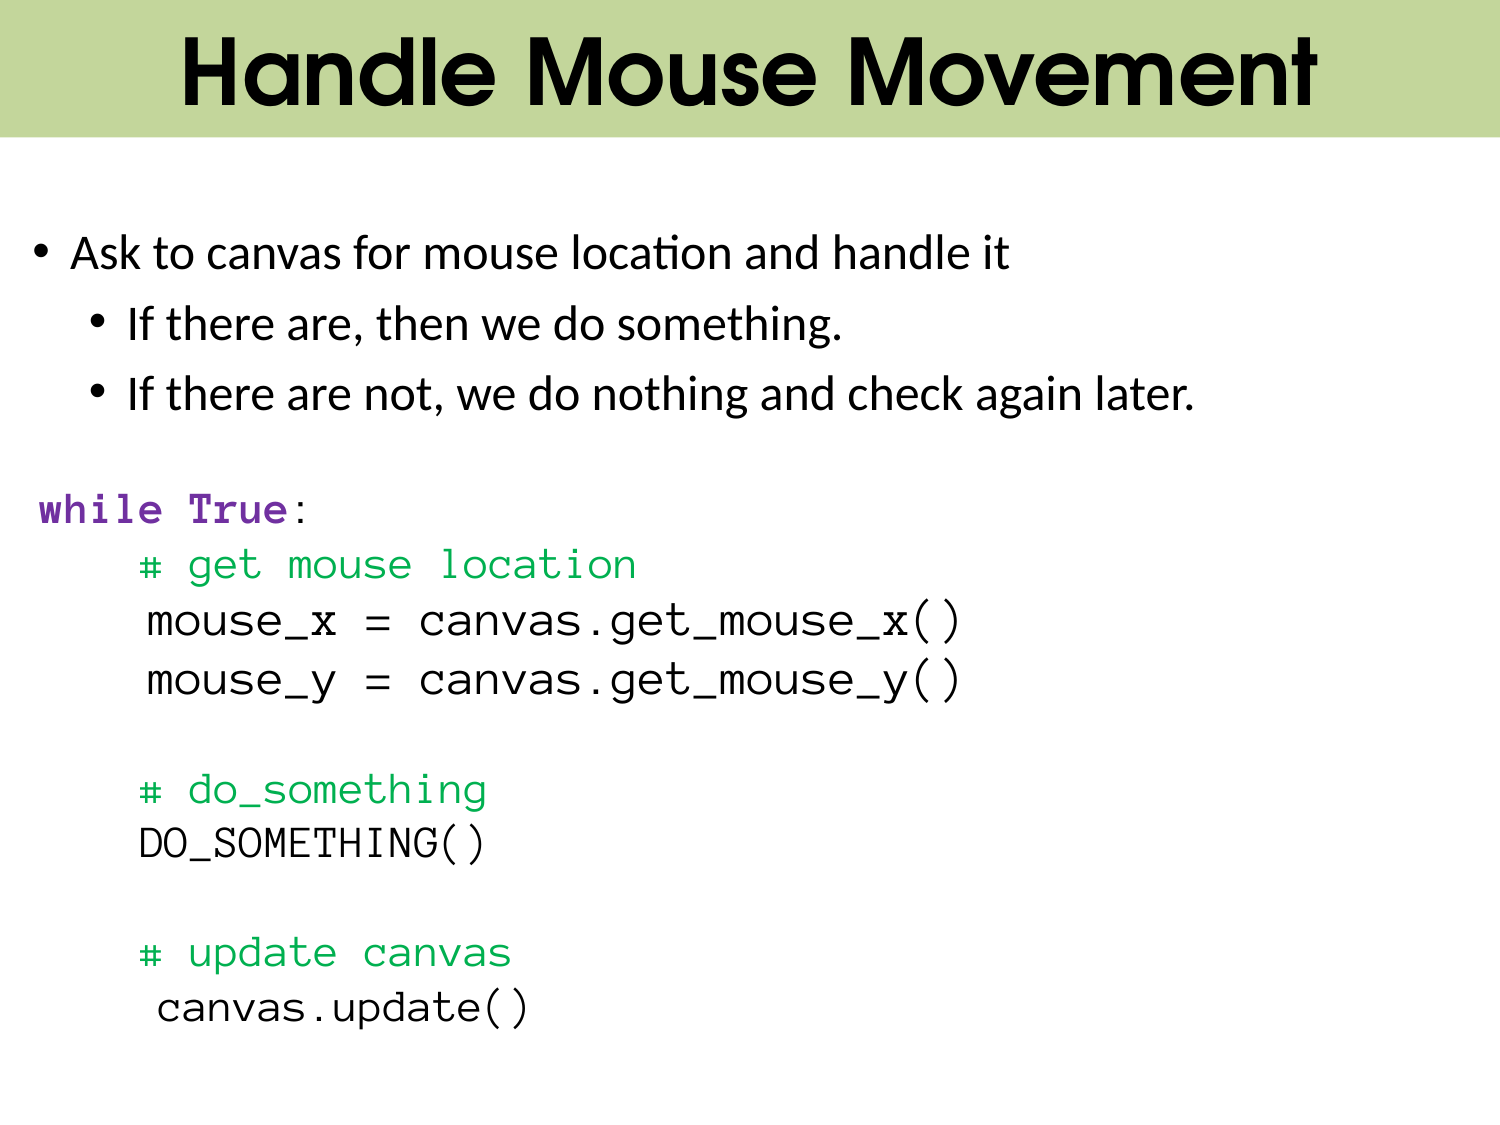

# Handle Mouse Movement
Ask to canvas for mouse location and handle it
If there are, then we do something.
If there are not, we do nothing and check again later.
while True:
    # get mouse location
    mouse_x = canvas.get_mouse_x()
    mouse_y = canvas.get_mouse_y()

    # do_something
    DO_SOMETHING()

    # update canvas
 canvas.update()
6